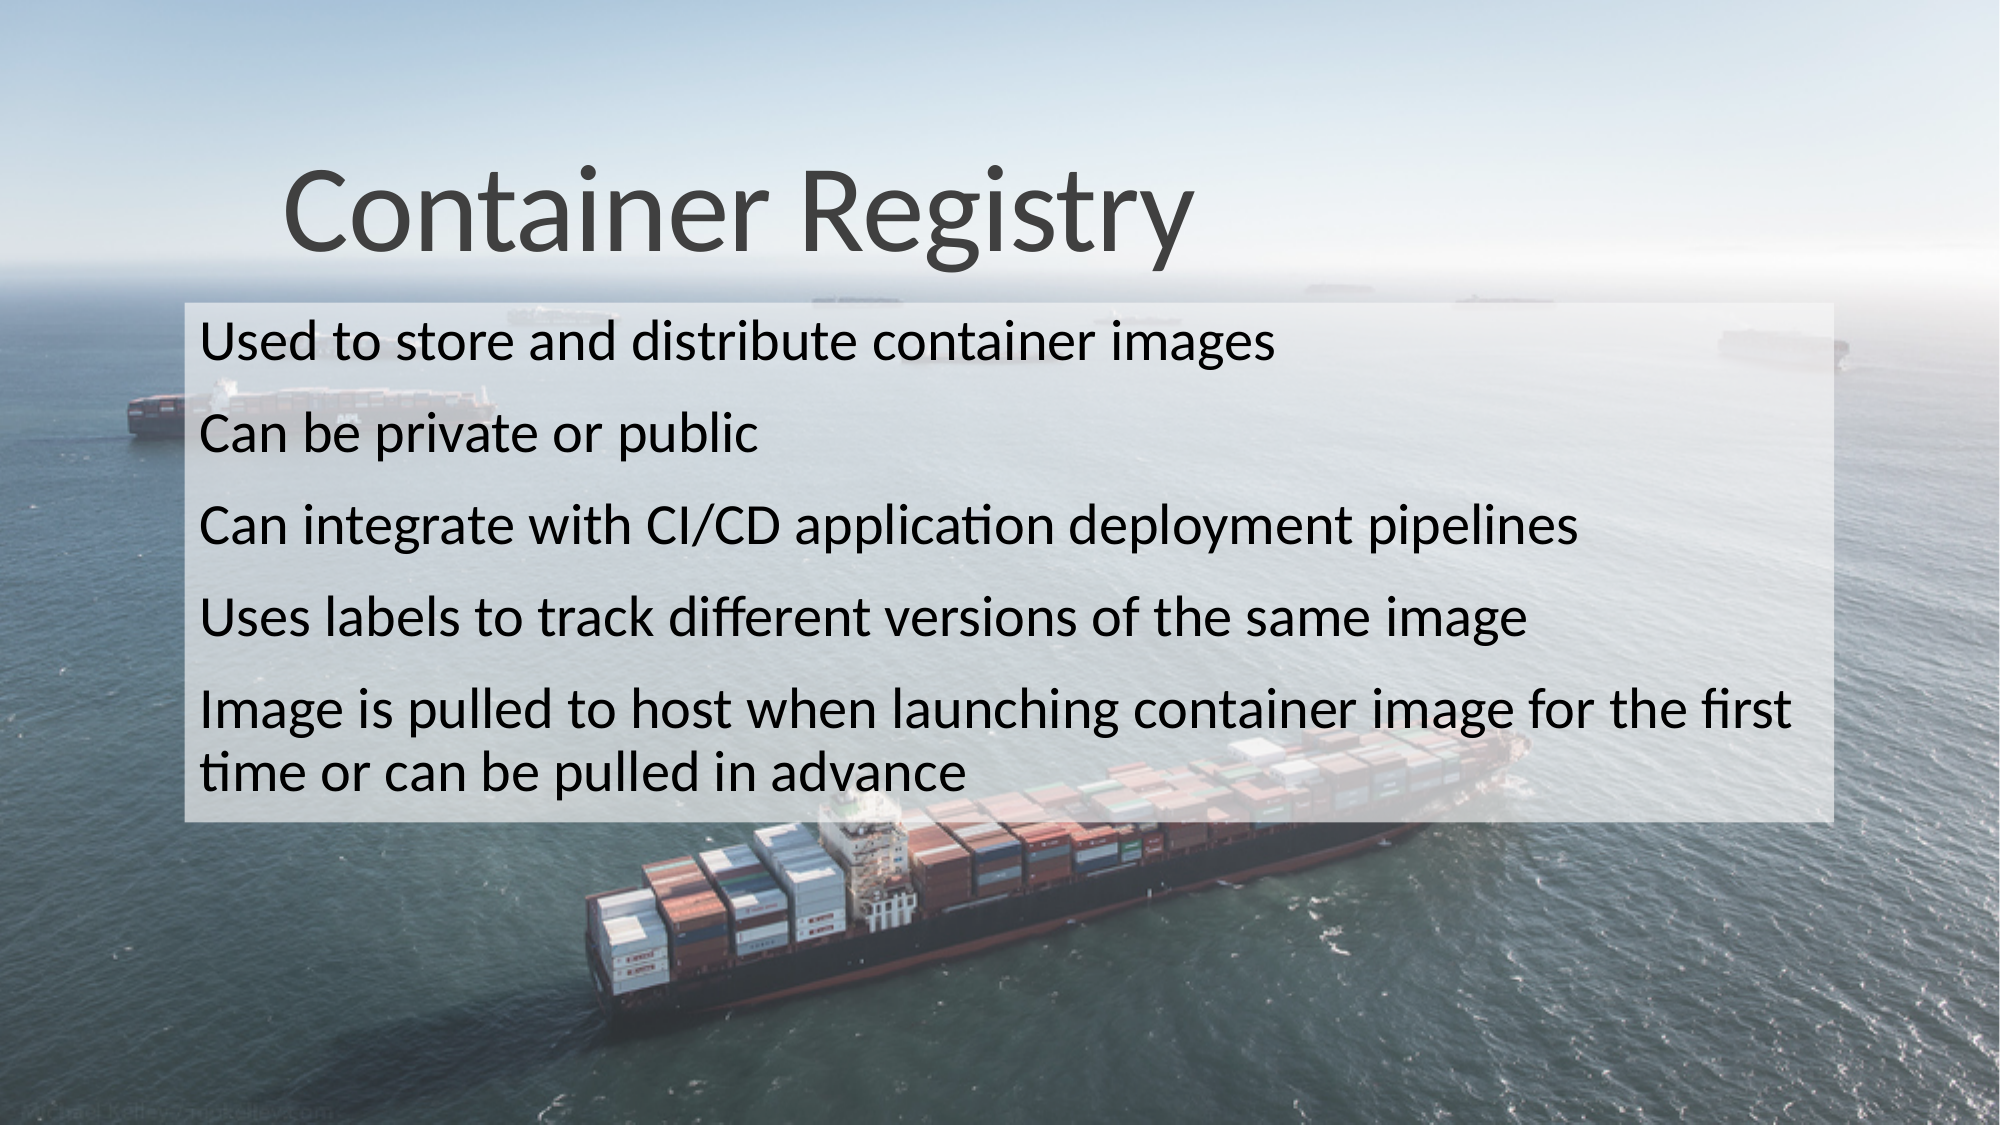

# Container Registry
Used to store and distribute container images
Can be private or public
Can integrate with CI/CD application deployment pipelines
Uses labels to track different versions of the same image
Image is pulled to host when launching container image for the first time or can be pulled in advance